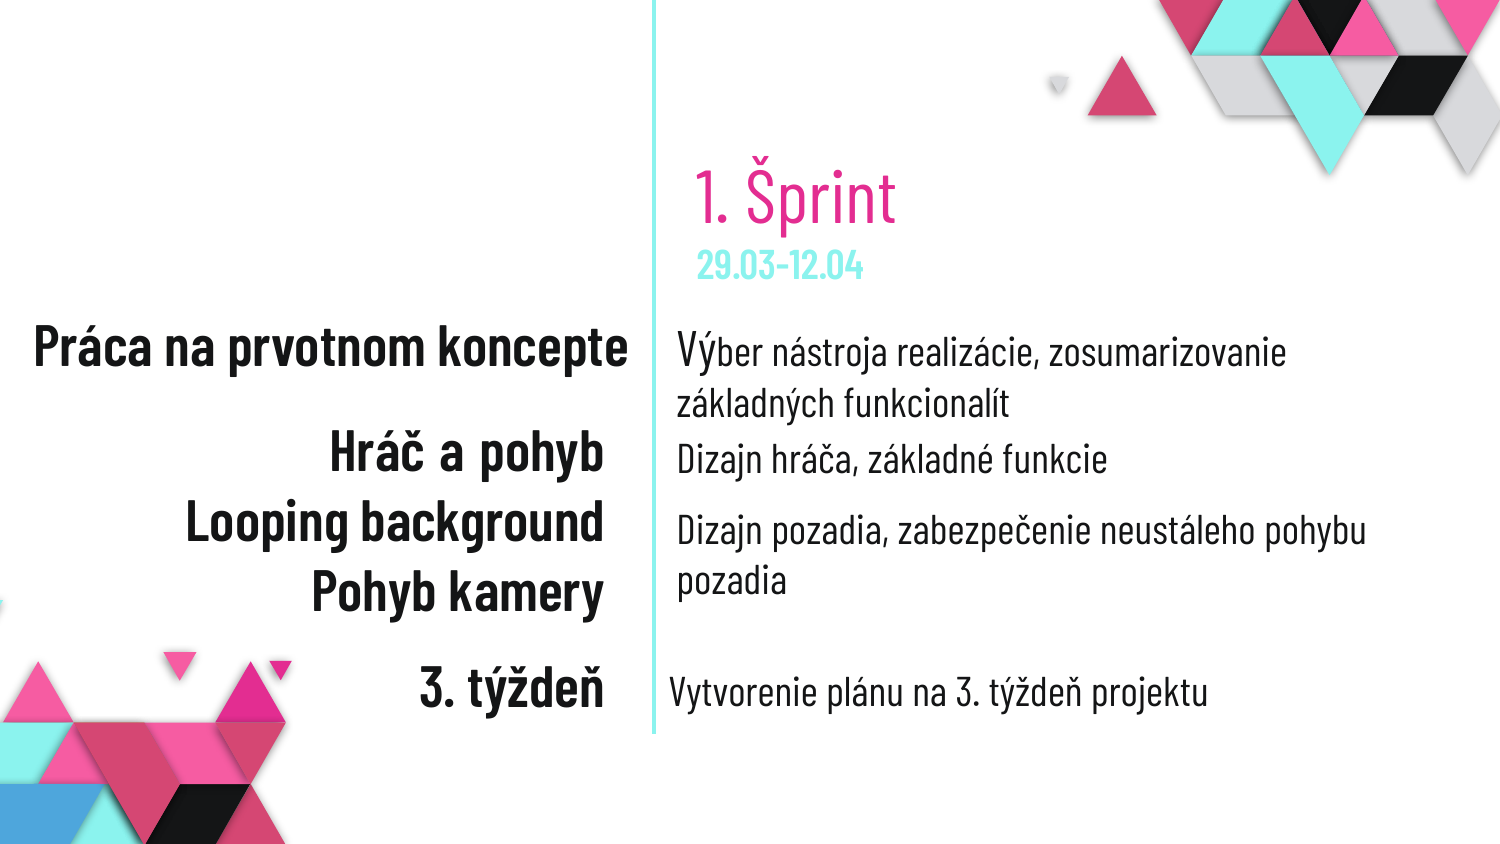

1. Šprint
29.03-12.04
Práca na prvotnom koncepte
Hráč a pohyb
# Dizajn hráča, základné funkcie
Výber nástroja realizácie, zosumarizovanie
základných funkcionalít
Looping background
Pohyb kamery
Dizajn pozadia, zabezpečenie neustáleho pohybu pozadia
Vytvorenie plánu na 3. týždeň projektu
3. týždeň